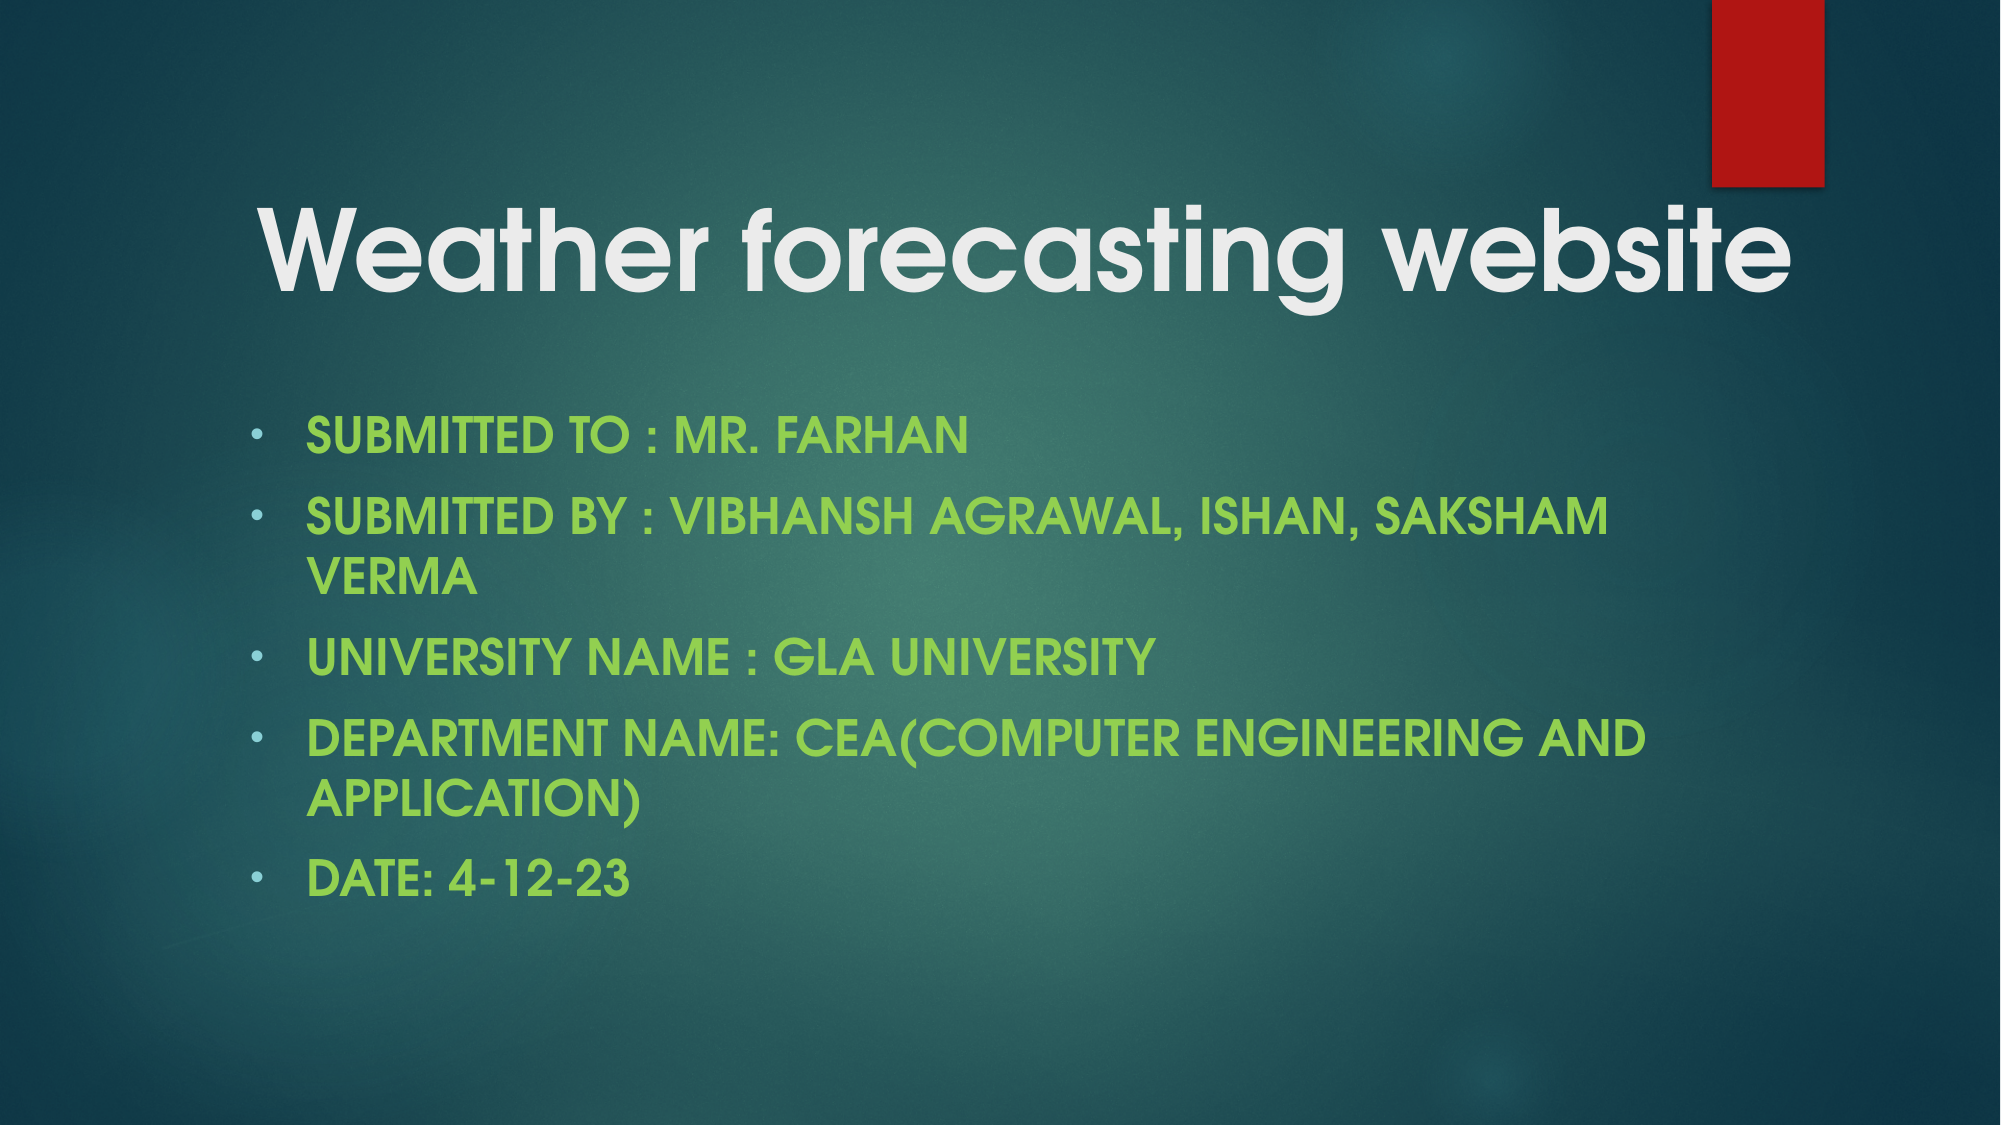

# Weather forecasting website
Submitted To : Mr. farhan
Submitted by : Vibhansh Agrawal, Ishan, Saksham Verma
University Name : GLA University
Department Name: CEA(Computer Engineering and Application)
Date: 4-12-23